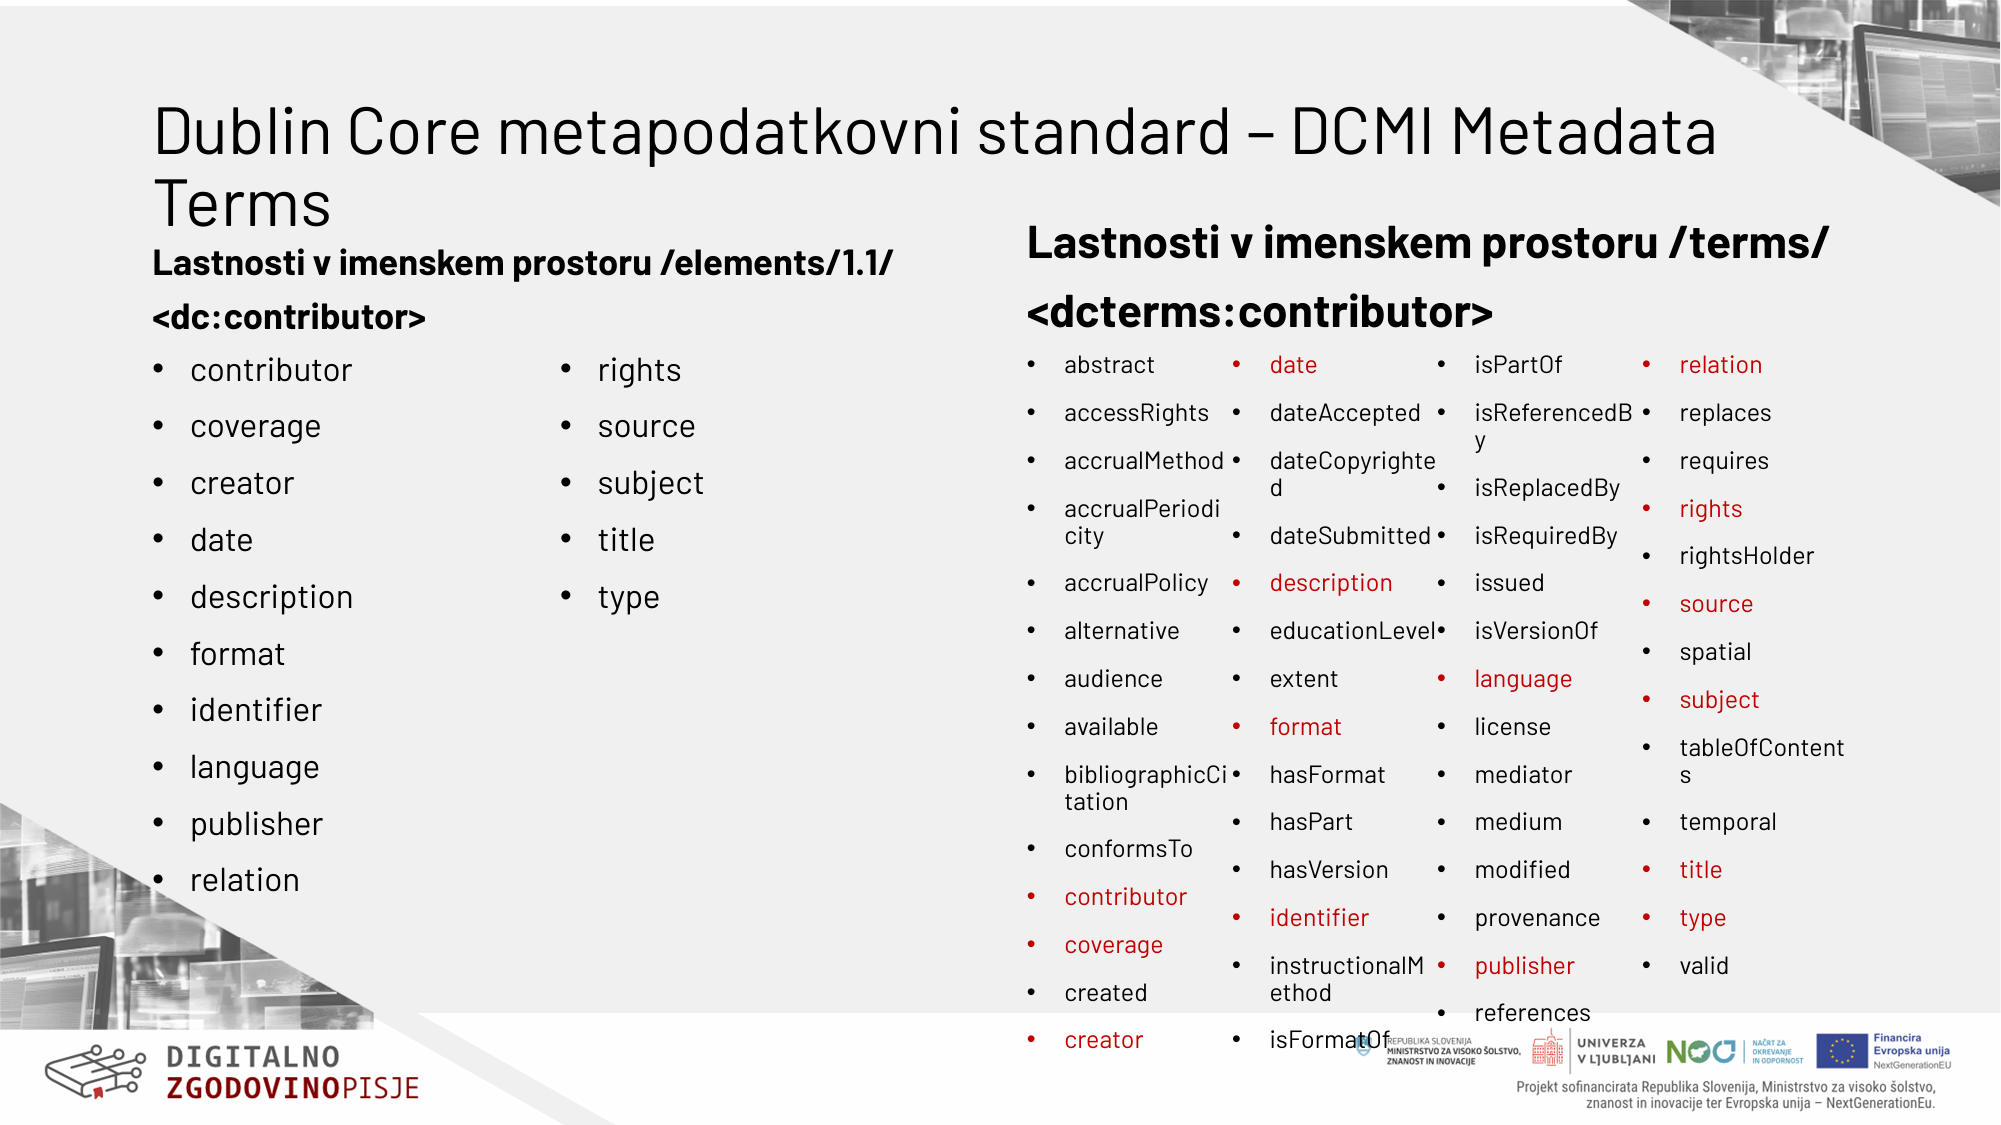

# Dublin Core metapodatkovni standard – DCMI Metadata Terms
Lastnosti v imenskem prostoru /elements/1.1/
<dc:contributor>
Lastnosti v imenskem prostoru /terms/
<dcterms:contributor>
contributor
coverage
creator
date
description
format
identifier
language
publisher
relation
rights
source
subject
title
type
abstract
accessRights
accrualMethod
accrualPeriodicity
accrualPolicy
alternative
audience
available
bibliographicCitation
conformsTo
contributor
coverage
created
creator
date
dateAccepted
dateCopyrighted
dateSubmitted
description
educationLevel
extent
format
hasFormat
hasPart
hasVersion
identifier
instructionalMethod
isFormatOf
isPartOf
isReferencedBy
isReplacedBy
isRequiredBy
issued
isVersionOf
language
license
mediator
medium
modified
provenance
publisher
references
relation
replaces
requires
rights
rightsHolder
source
spatial
subject
tableOfContents
temporal
title
type
valid